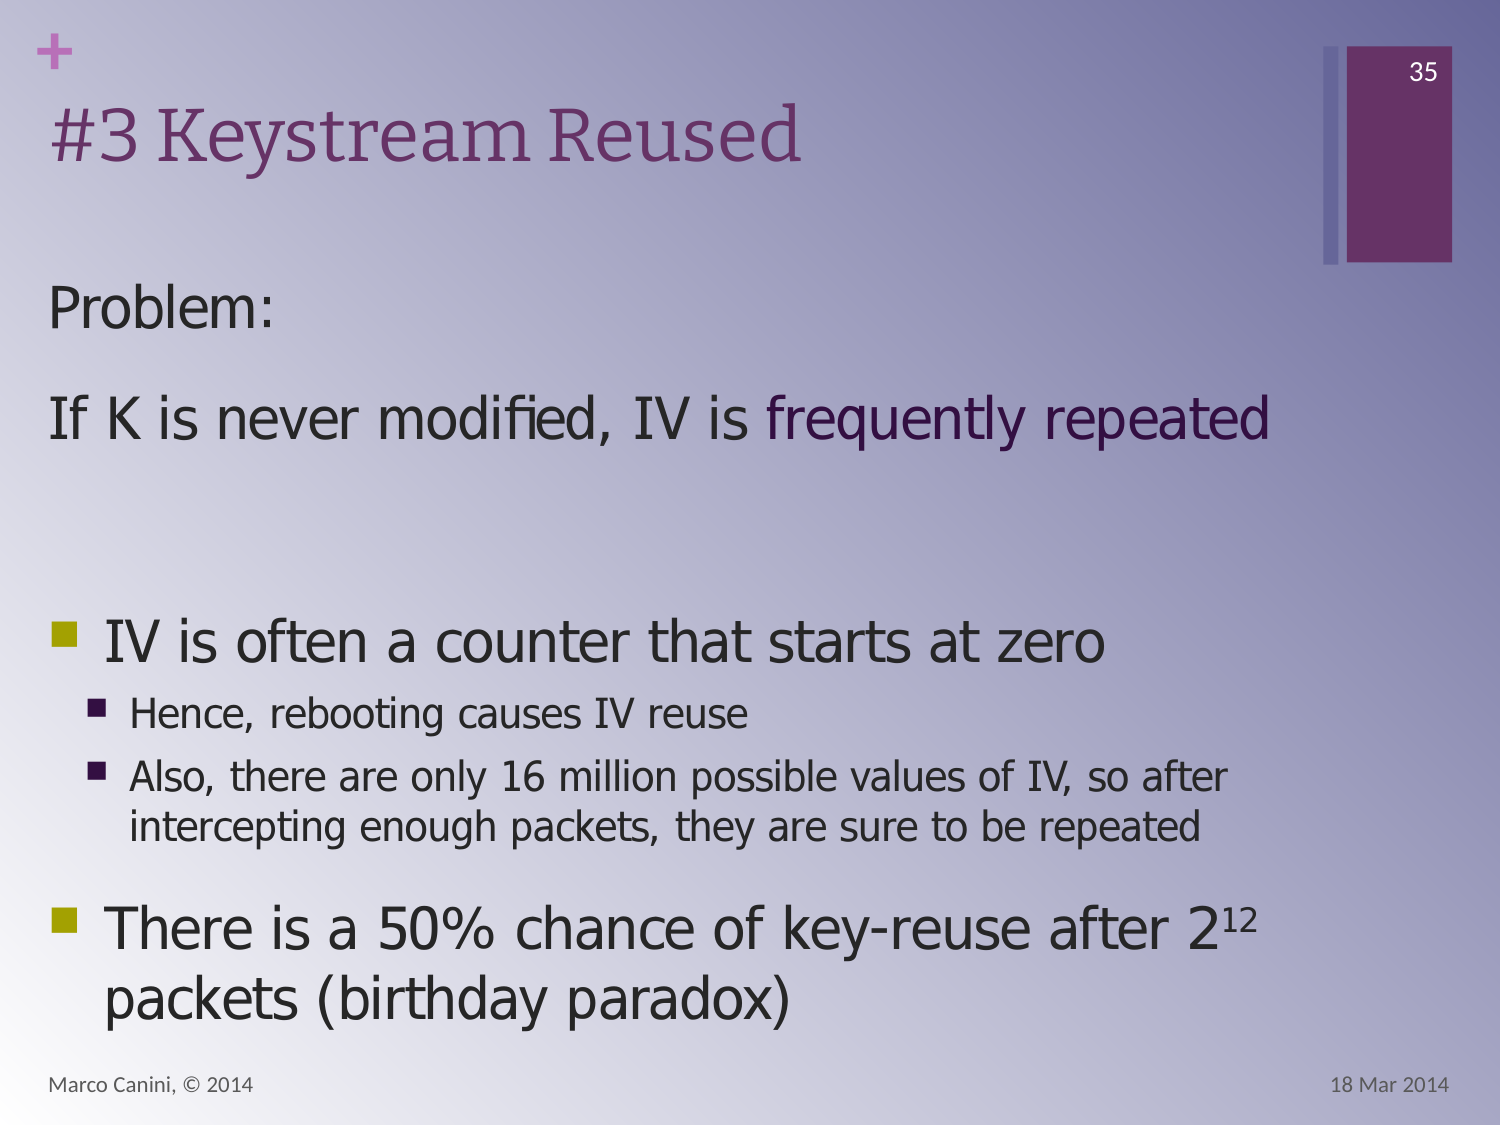

35
# #3 Keystream Reused
Problem:
If K is never modified, IV is frequently repeated

IV is often a counter that starts at zero
Hence, rebooting causes IV reuse
Also, there are only 16 million possible values of IV, so after intercepting enough packets, they are sure to be repeated
There is a 50% chance of key-reuse after 212 packets (birthday paradox)
Marco Canini, © 2014
18 Mar 2014